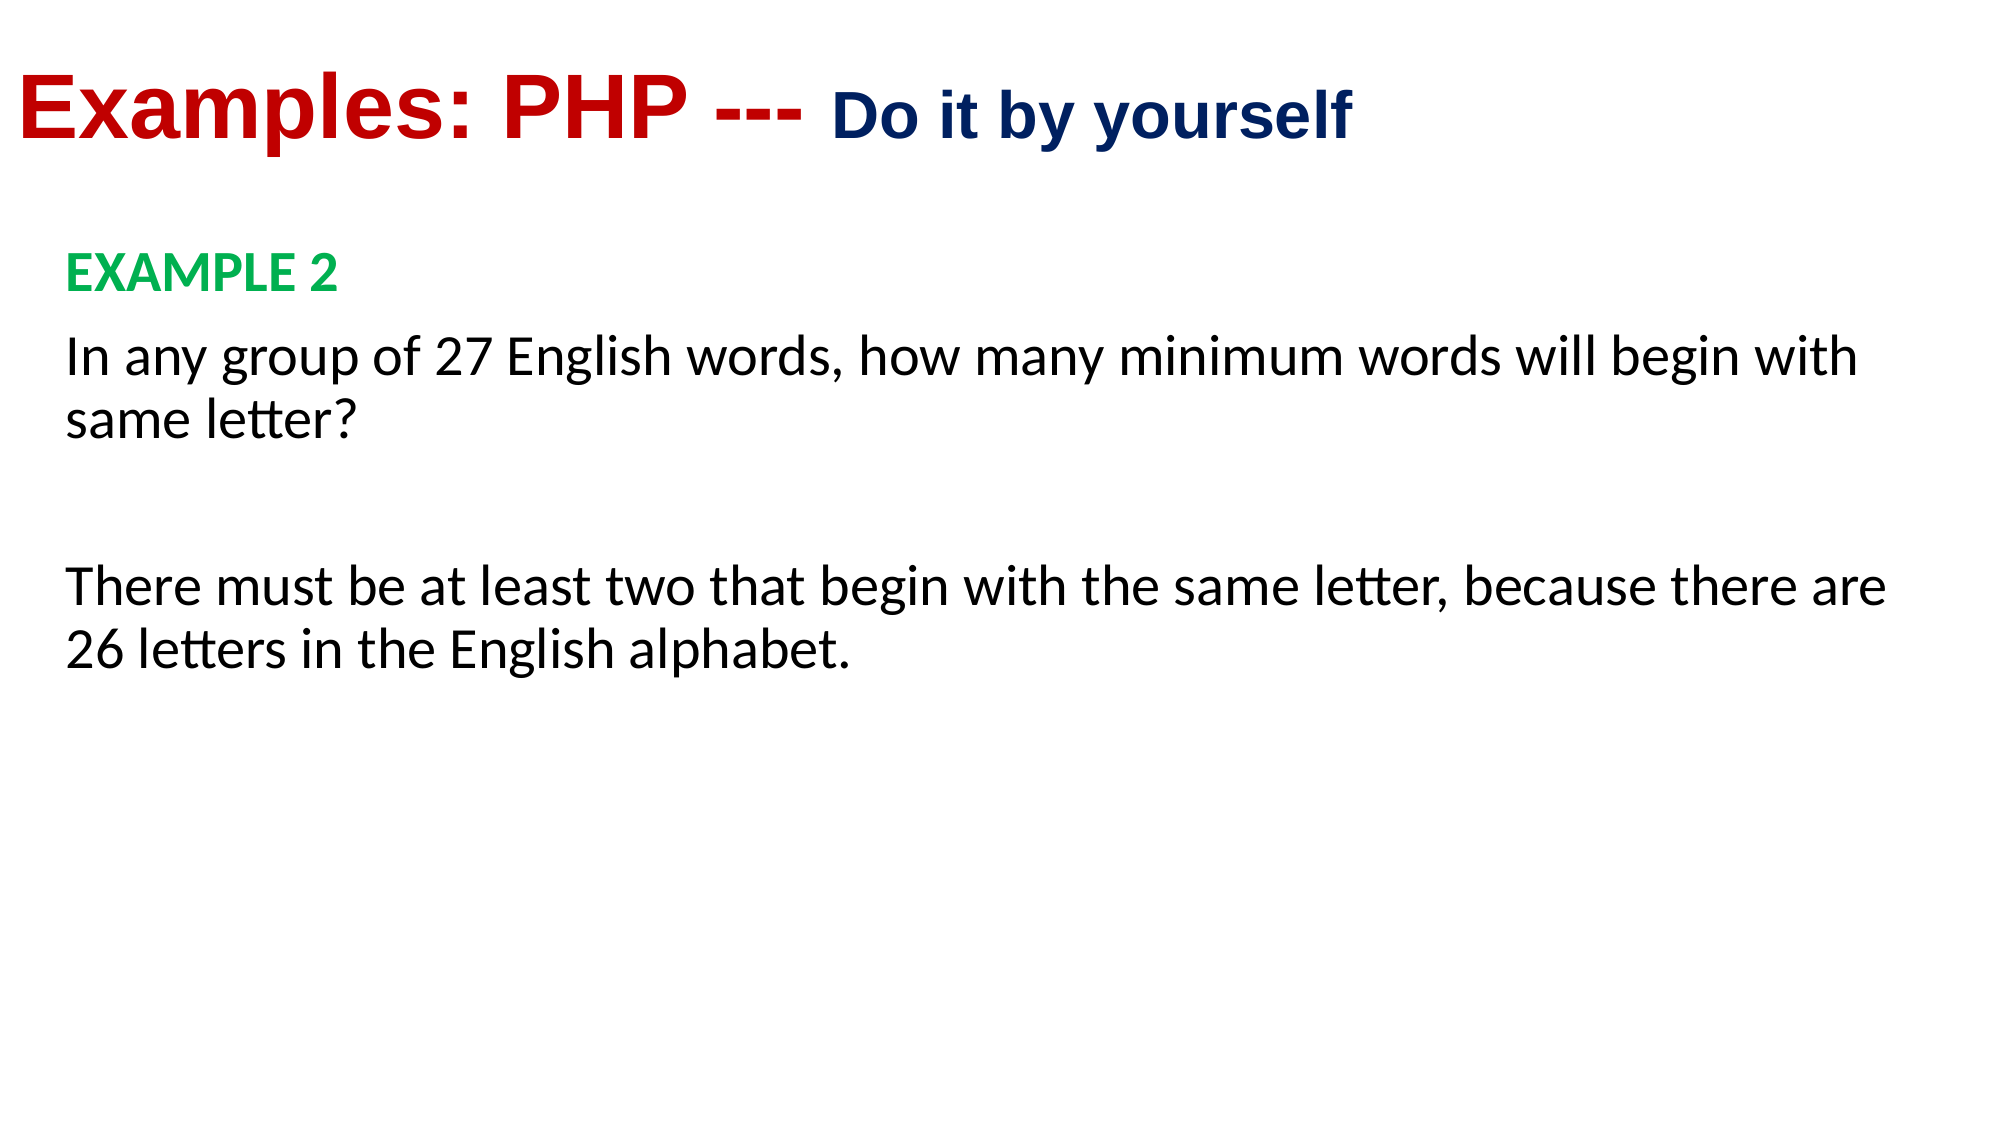

Examples: PHP --- Do it by yourself
EXAMPLE 2
In any group of 27 English words, how many minimum words will begin with same letter?

There must be at least two that begin with the same letter, because there are 26 letters in the English alphabet.